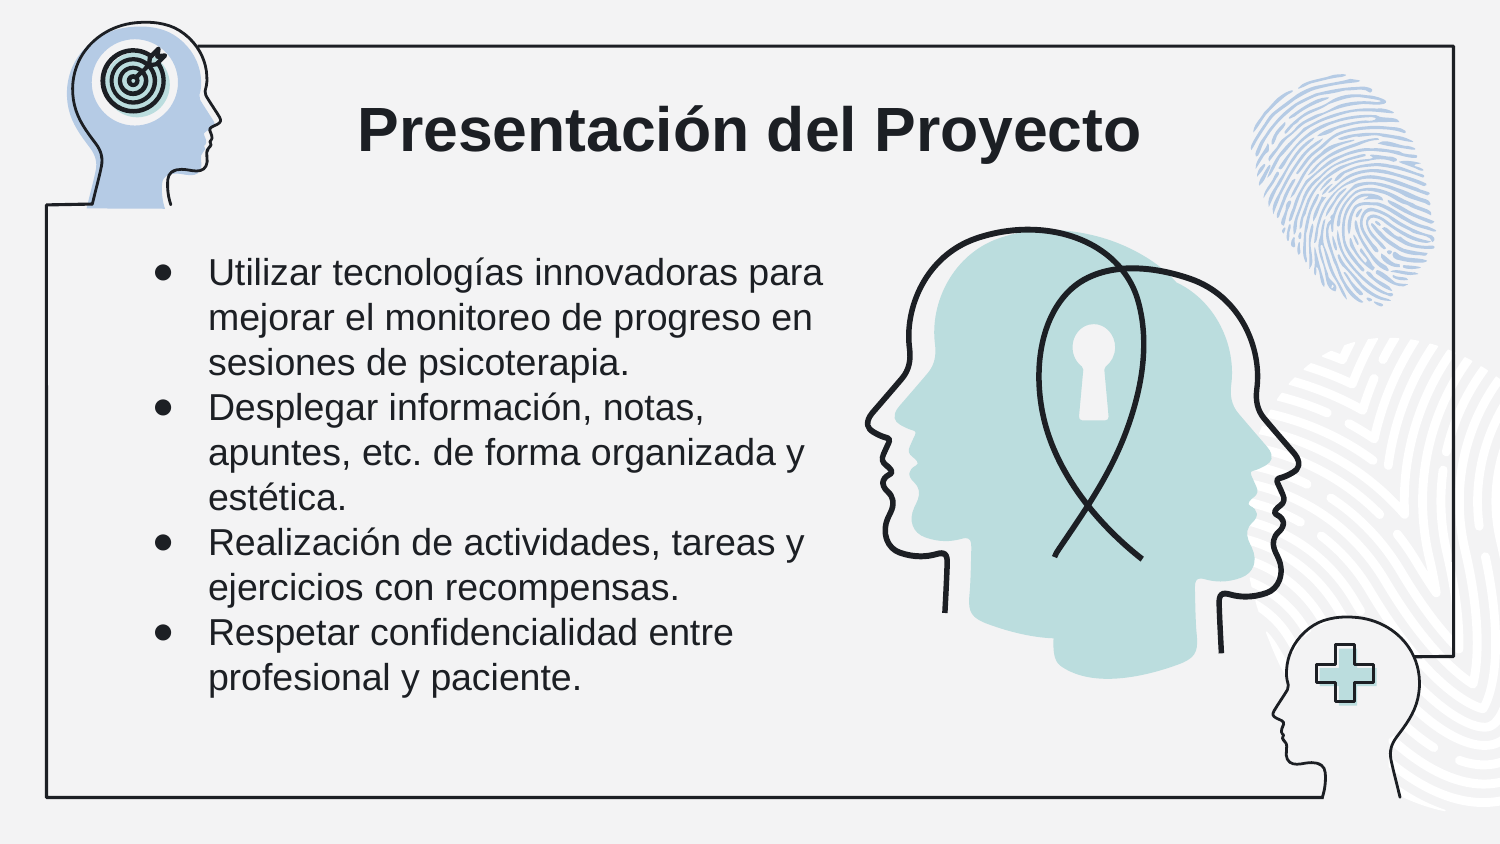

# Presentación del Proyecto

Utilizar tecnologías innovadoras para mejorar el monitoreo de progreso en sesiones de psicoterapia.
Desplegar información, notas, apuntes, etc. de forma organizada y estética.
Realización de actividades, tareas y ejercicios con recompensas.
Respetar confidencialidad entre profesional y paciente.